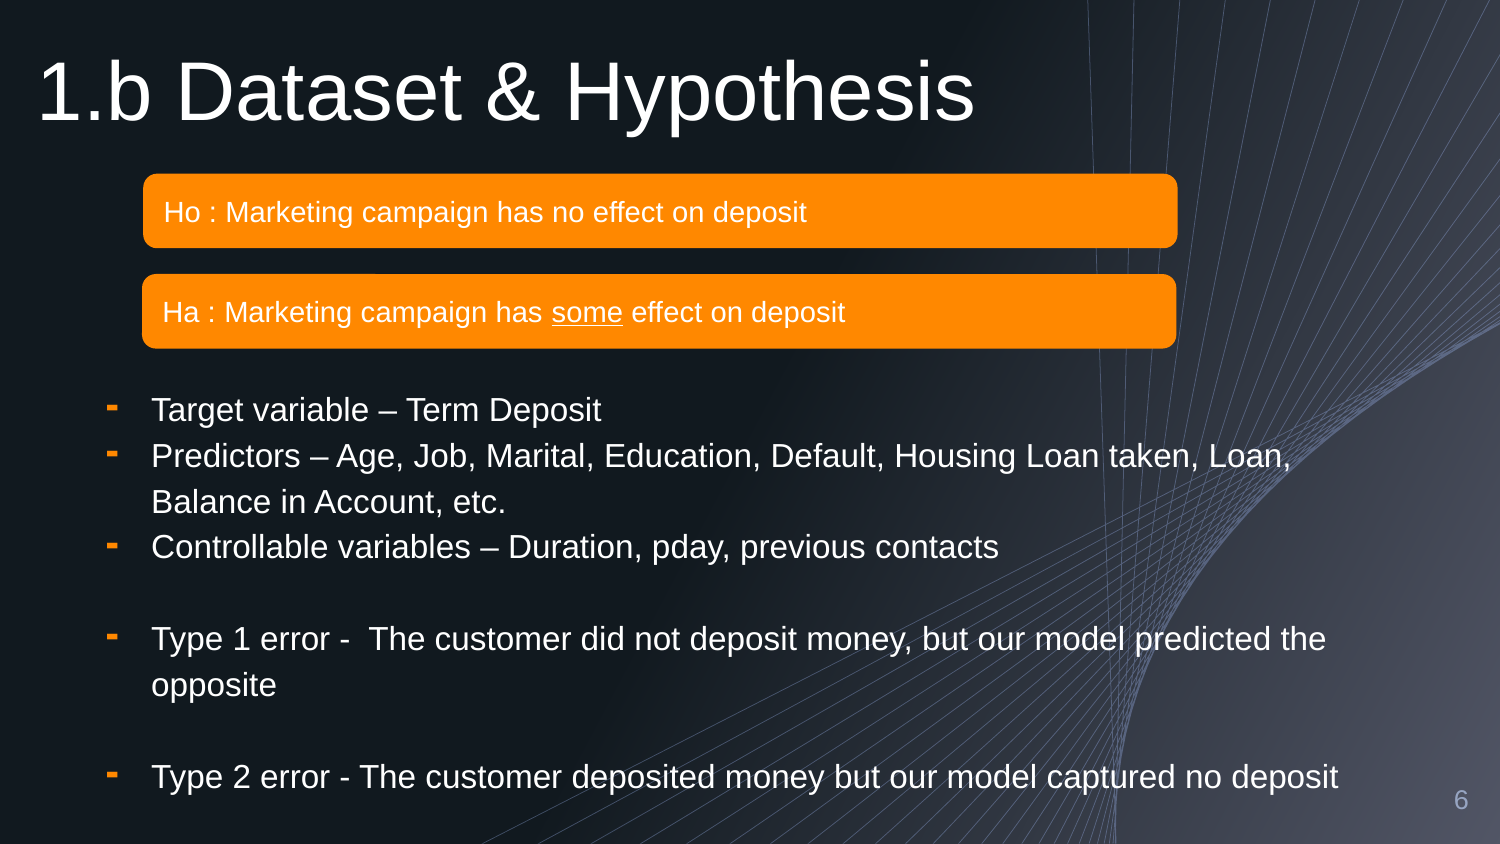

1.b Dataset & Hypothesis
Ho : Marketing campaign has no effect on deposit
Ha : Marketing campaign has some effect on deposit
Target variable – Term Deposit
Predictors – Age, Job, Marital, Education, Default, Housing Loan taken, Loan, Balance in Account, etc.
Controllable variables – Duration, pday, previous contacts

Type 1 error -  The customer did not deposit money, but our model predicted the opposite

Type 2 error - The customer deposited money but our model captured no deposit

6